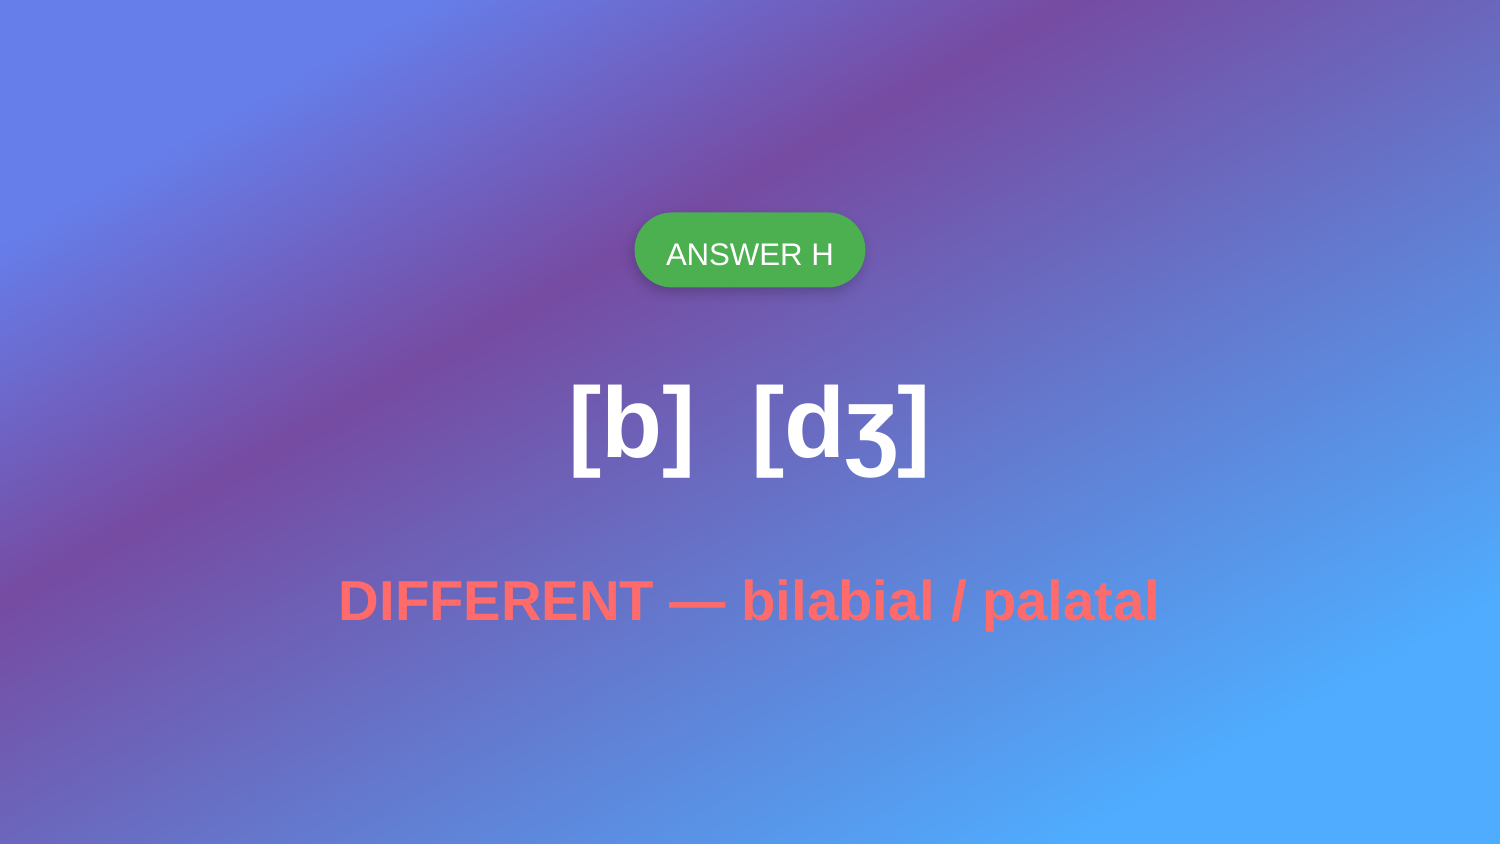

ANSWER H
[b]  [dʒ]
DIFFERENT — bilabial / palatal